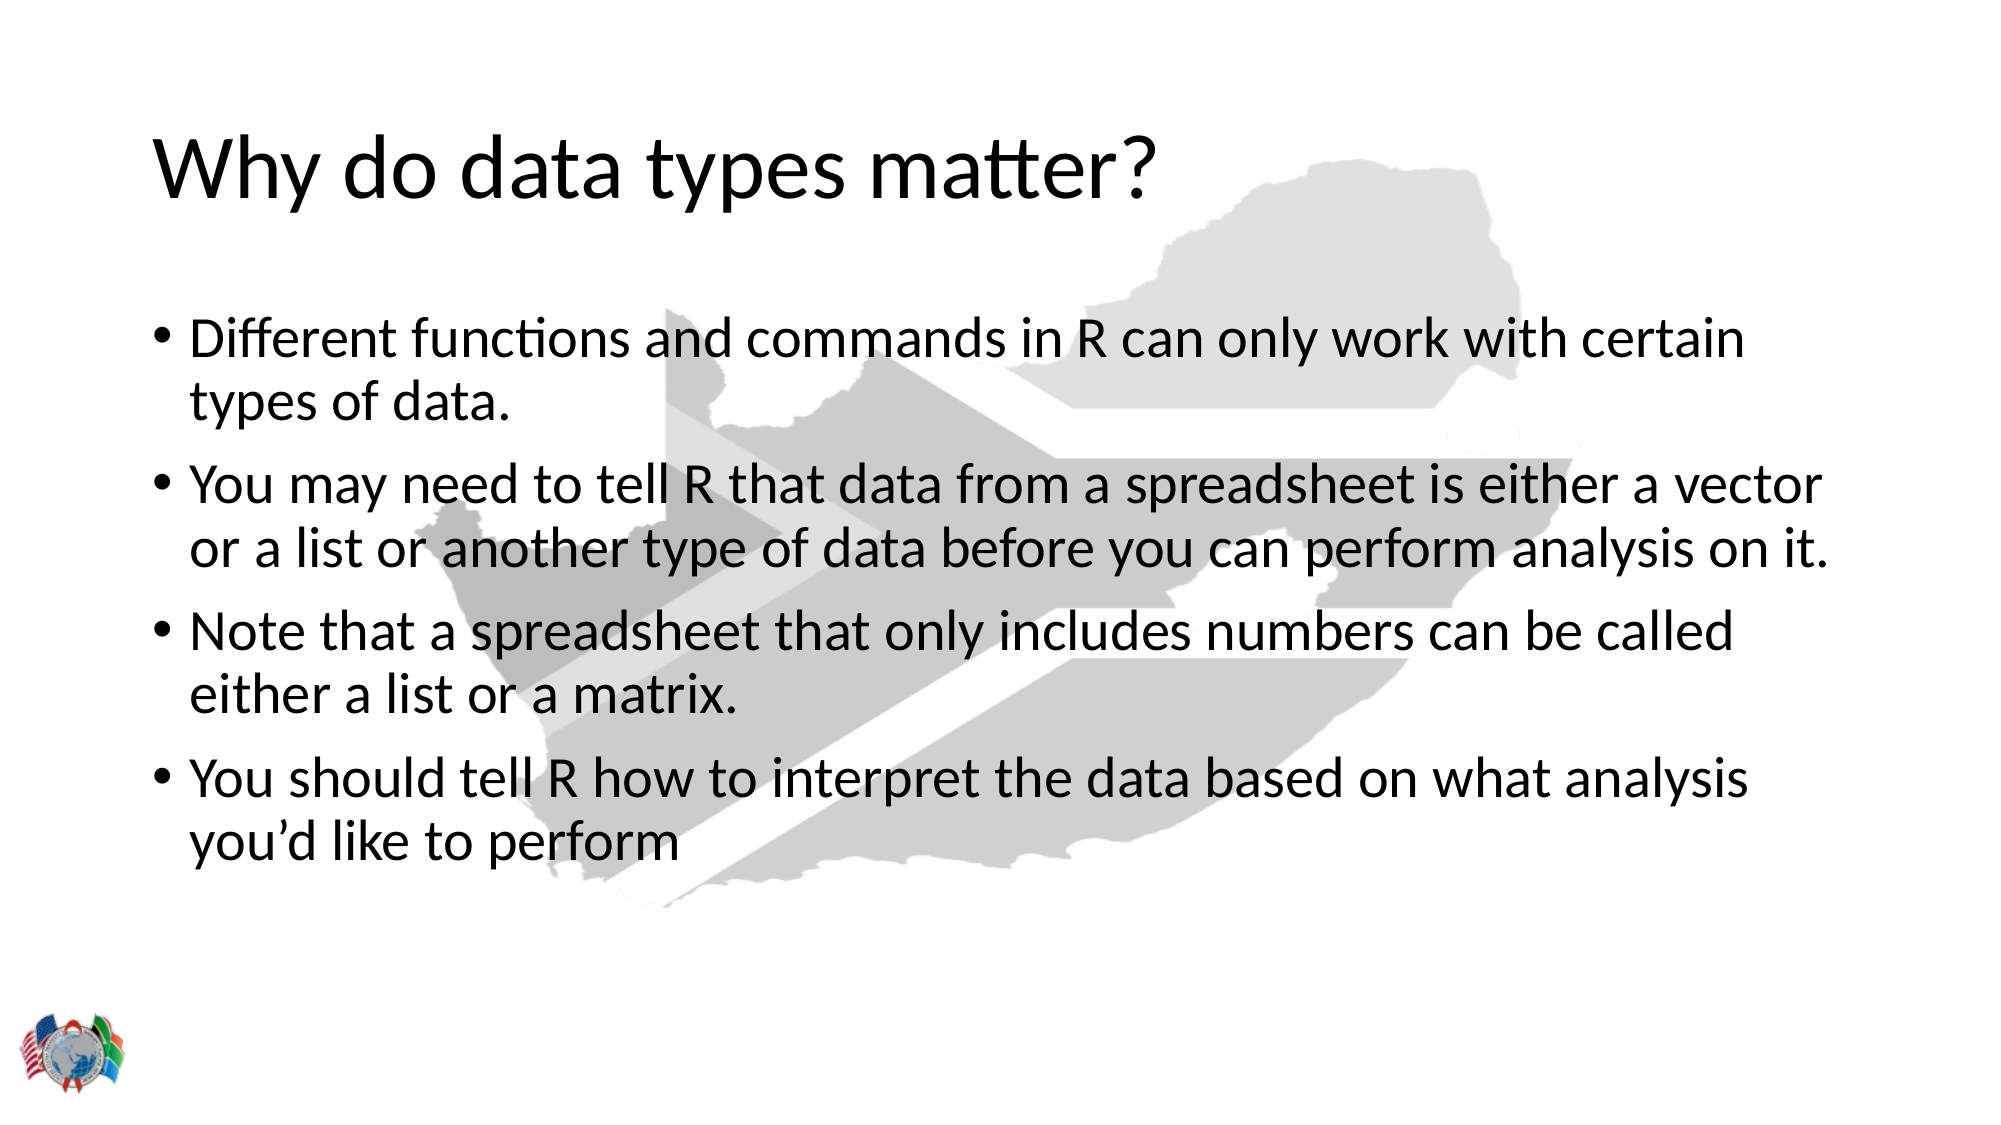

# Why do data types matter?
Different functions and commands in R can only work with certain types of data.
You may need to tell R that data from a spreadsheet is either a vector or a list or another type of data before you can perform analysis on it.
Note that a spreadsheet that only includes numbers can be called either a list or a matrix.
You should tell R how to interpret the data based on what analysis you’d like to perform